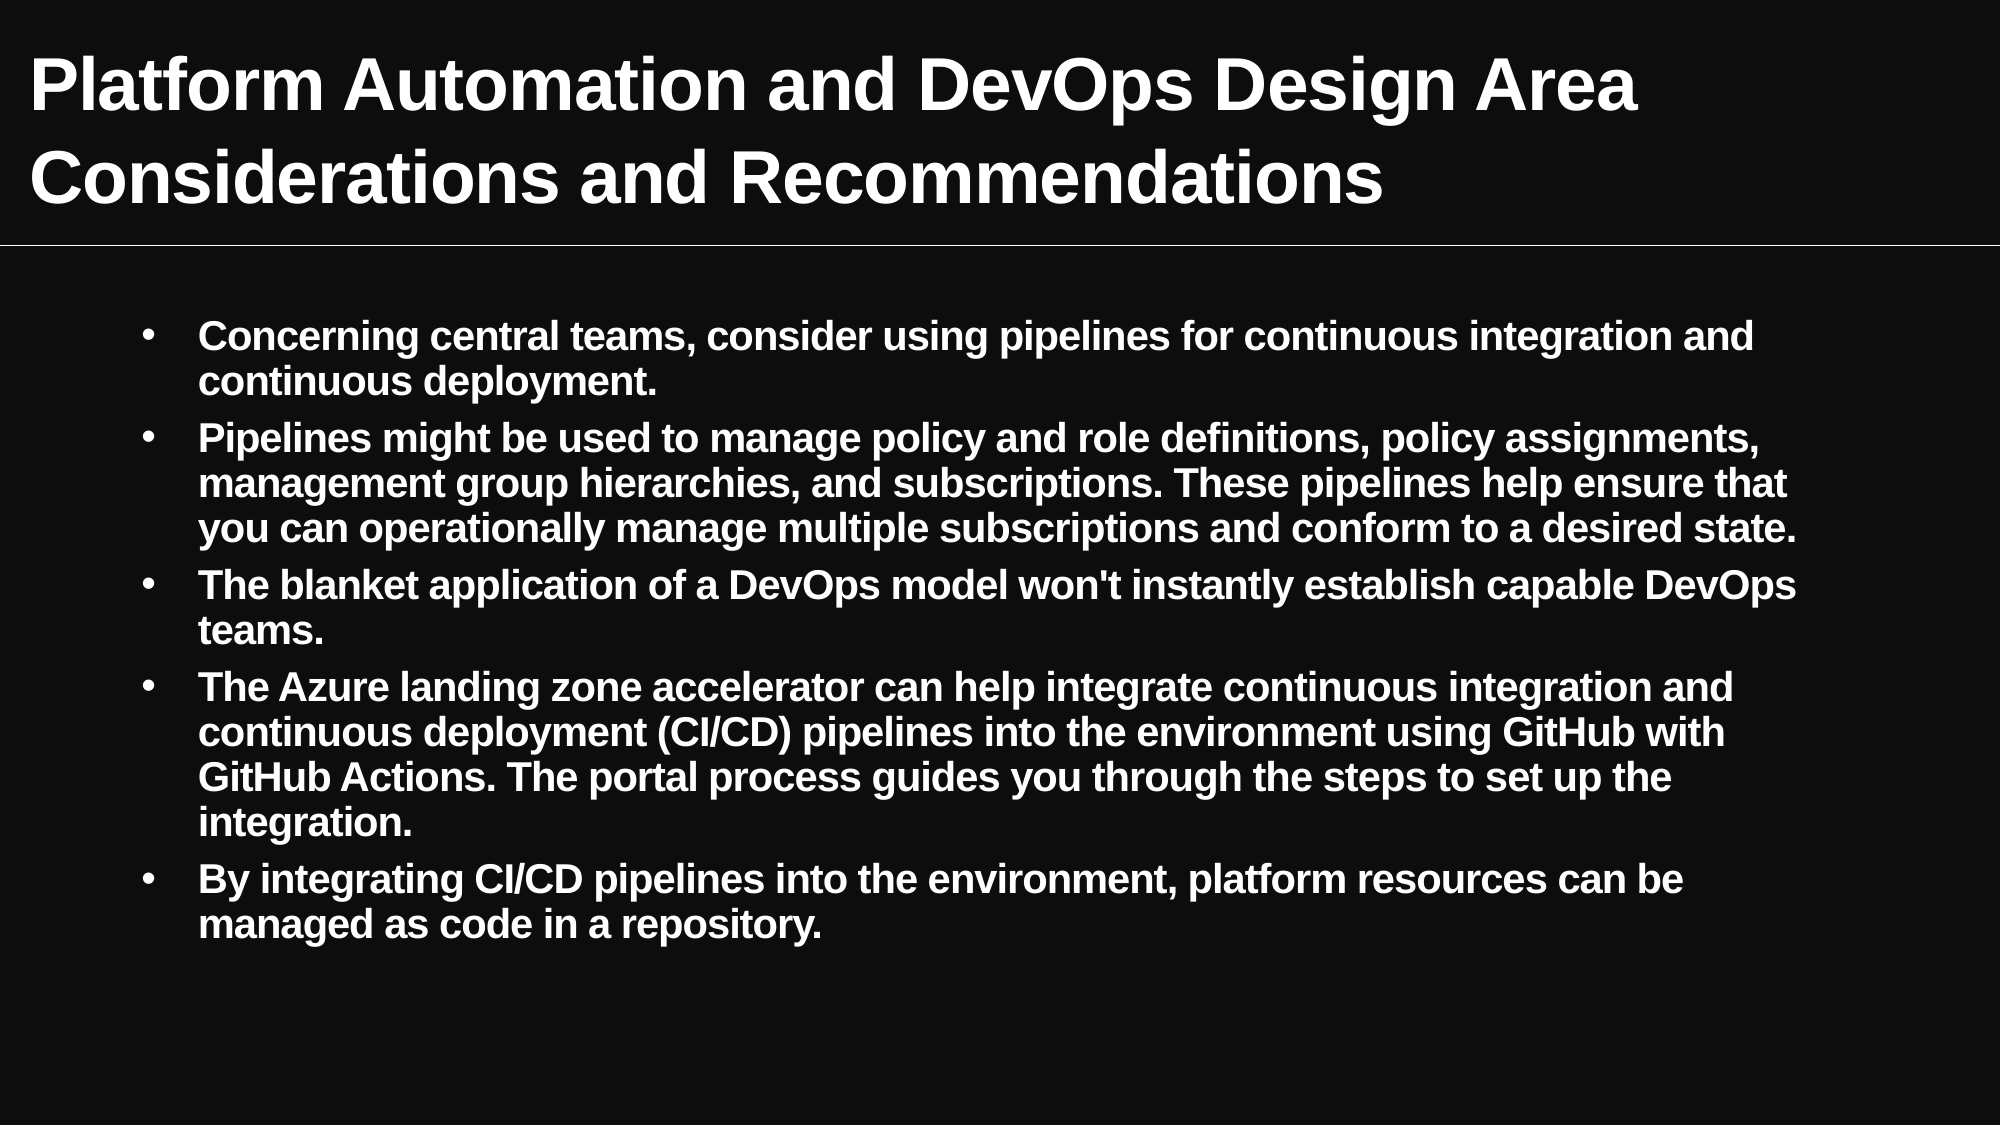

Platform Automation and DevOps Design Area
Considerations and Recommendations
Concerning central teams, consider using pipelines for continuous integration and continuous deployment.
Pipelines might be used to manage policy and role definitions, policy assignments, management group hierarchies, and subscriptions. These pipelines help ensure that you can operationally manage multiple subscriptions and conform to a desired state.
The blanket application of a DevOps model won't instantly establish capable DevOps teams.
The Azure landing zone accelerator can help integrate continuous integration and continuous deployment (CI/CD) pipelines into the environment using GitHub with GitHub Actions. The portal process guides you through the steps to set up the integration.
By integrating CI/CD pipelines into the environment, platform resources can be managed as code in a repository.